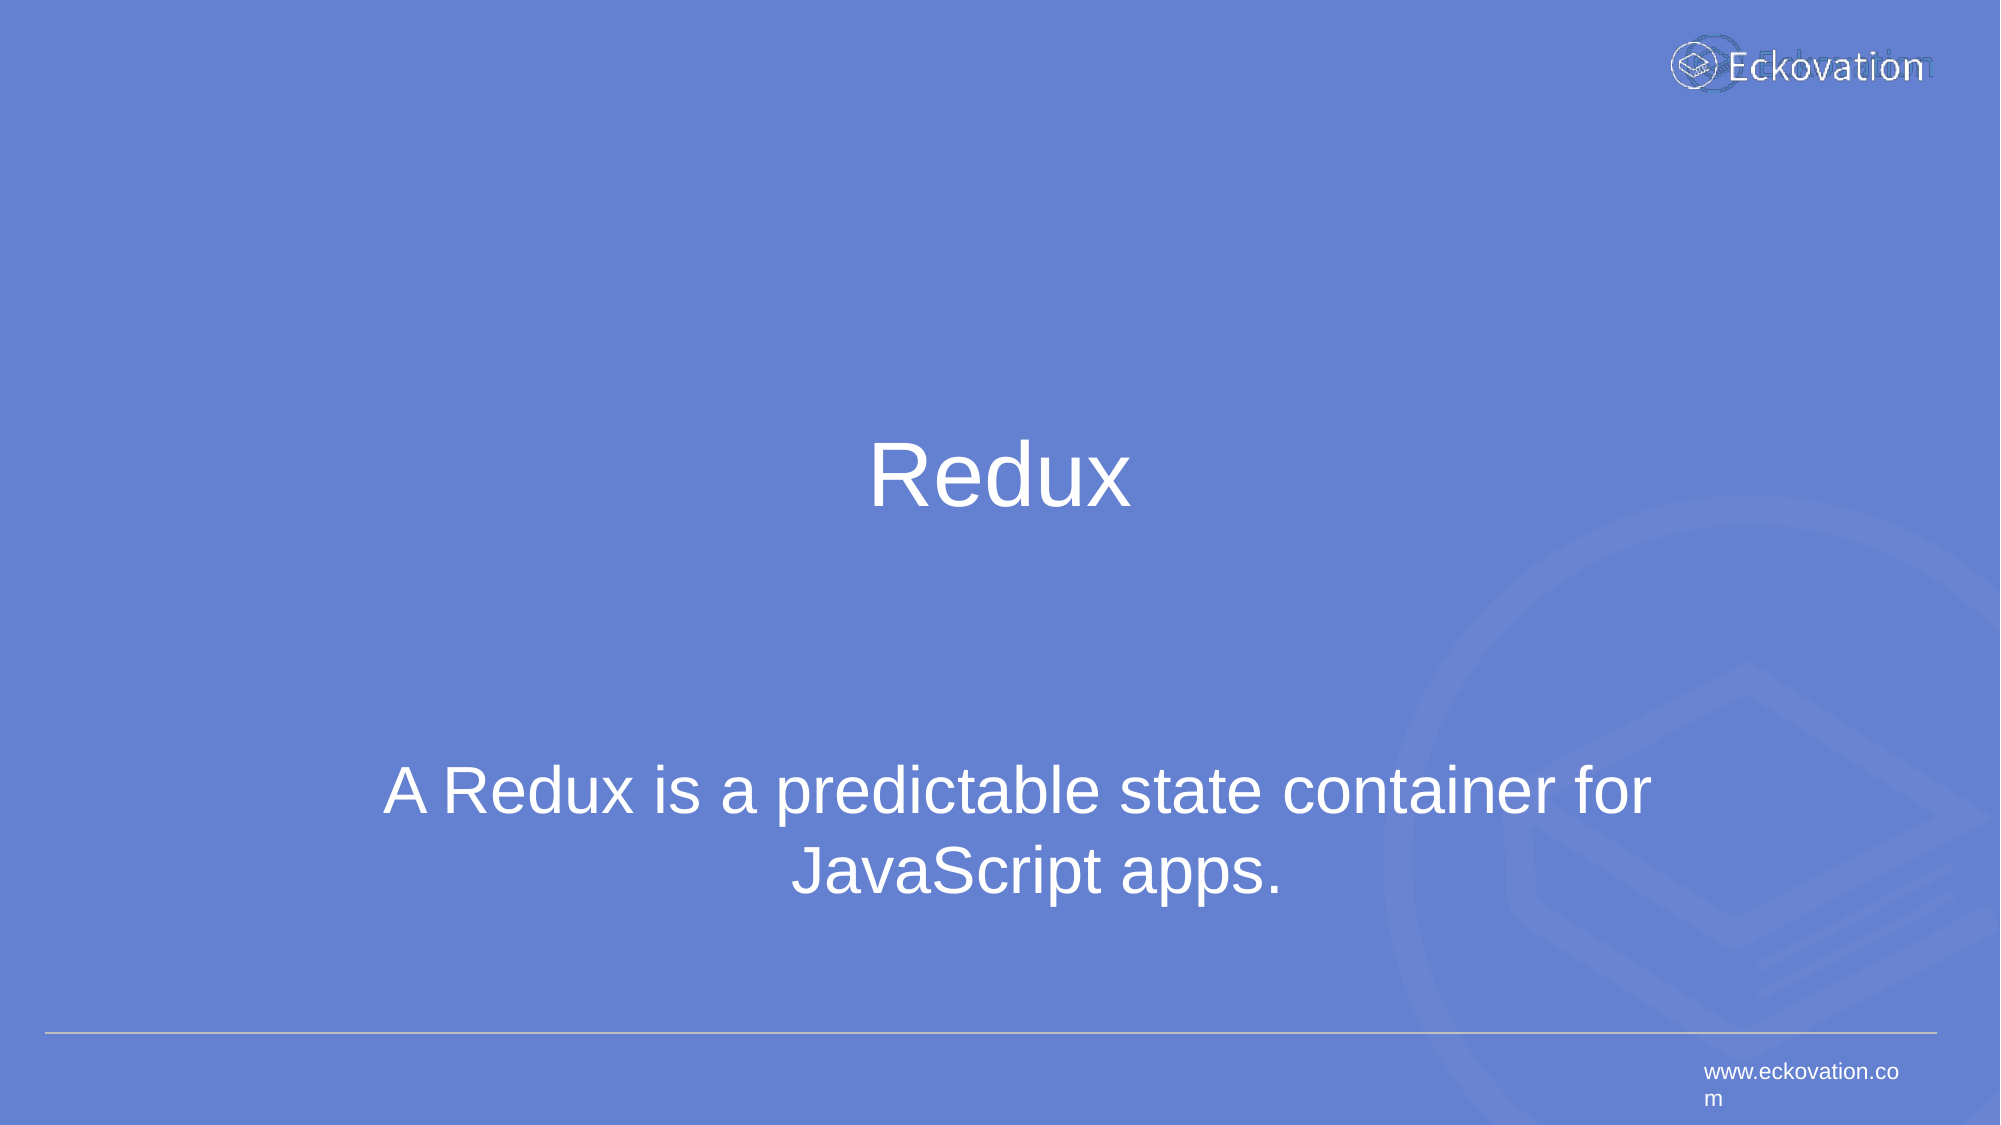

# Redux

A Redux is a predictable state container for JavaScript apps.